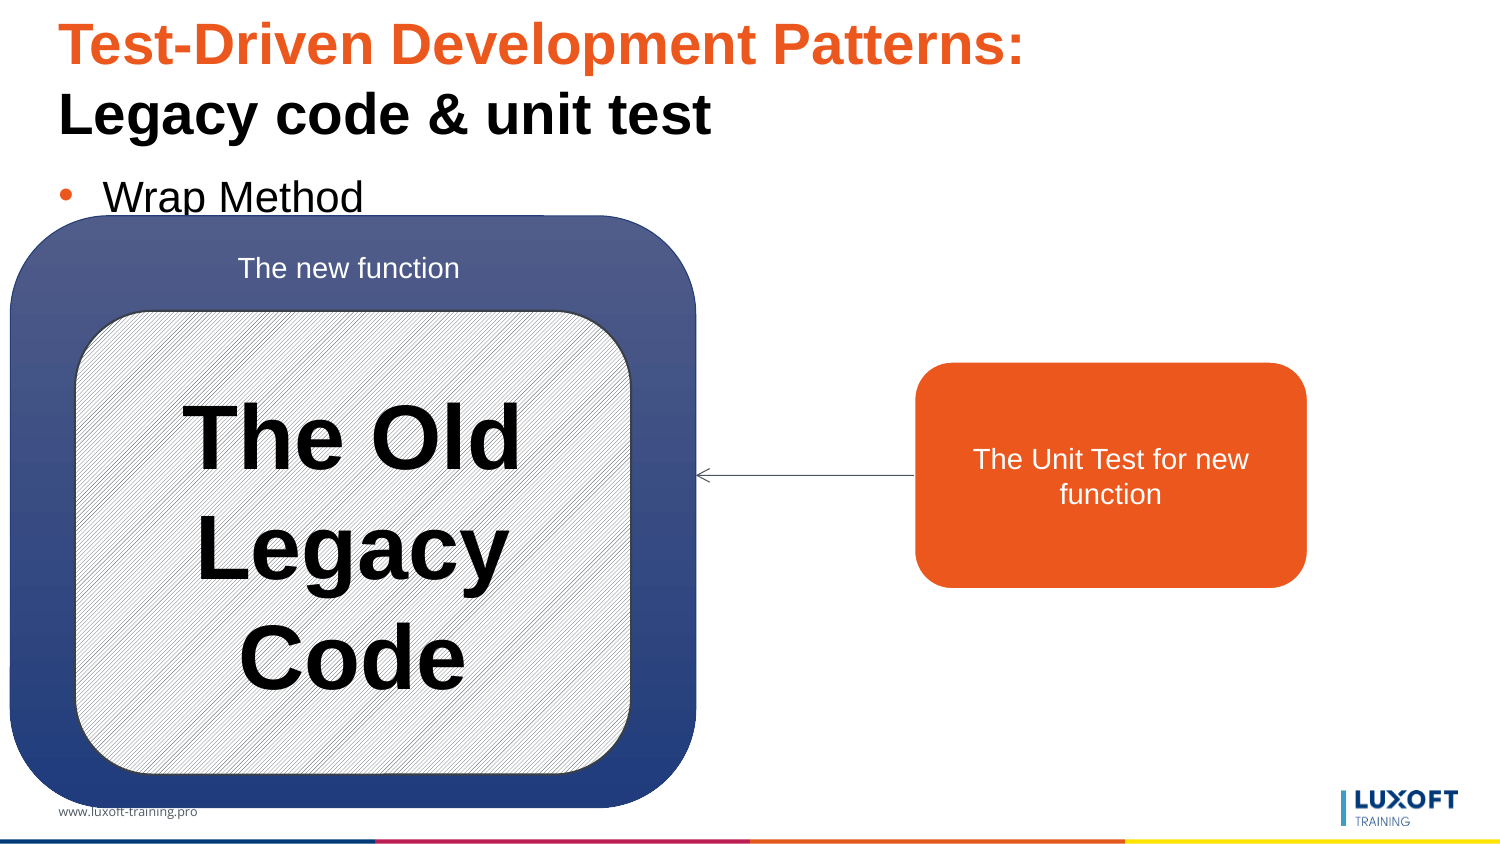

# Test-Driven Development Patterns: Legacy code & unit test
Wrap Method
The new function

The Old Legacy Code
The Unit Test for new function